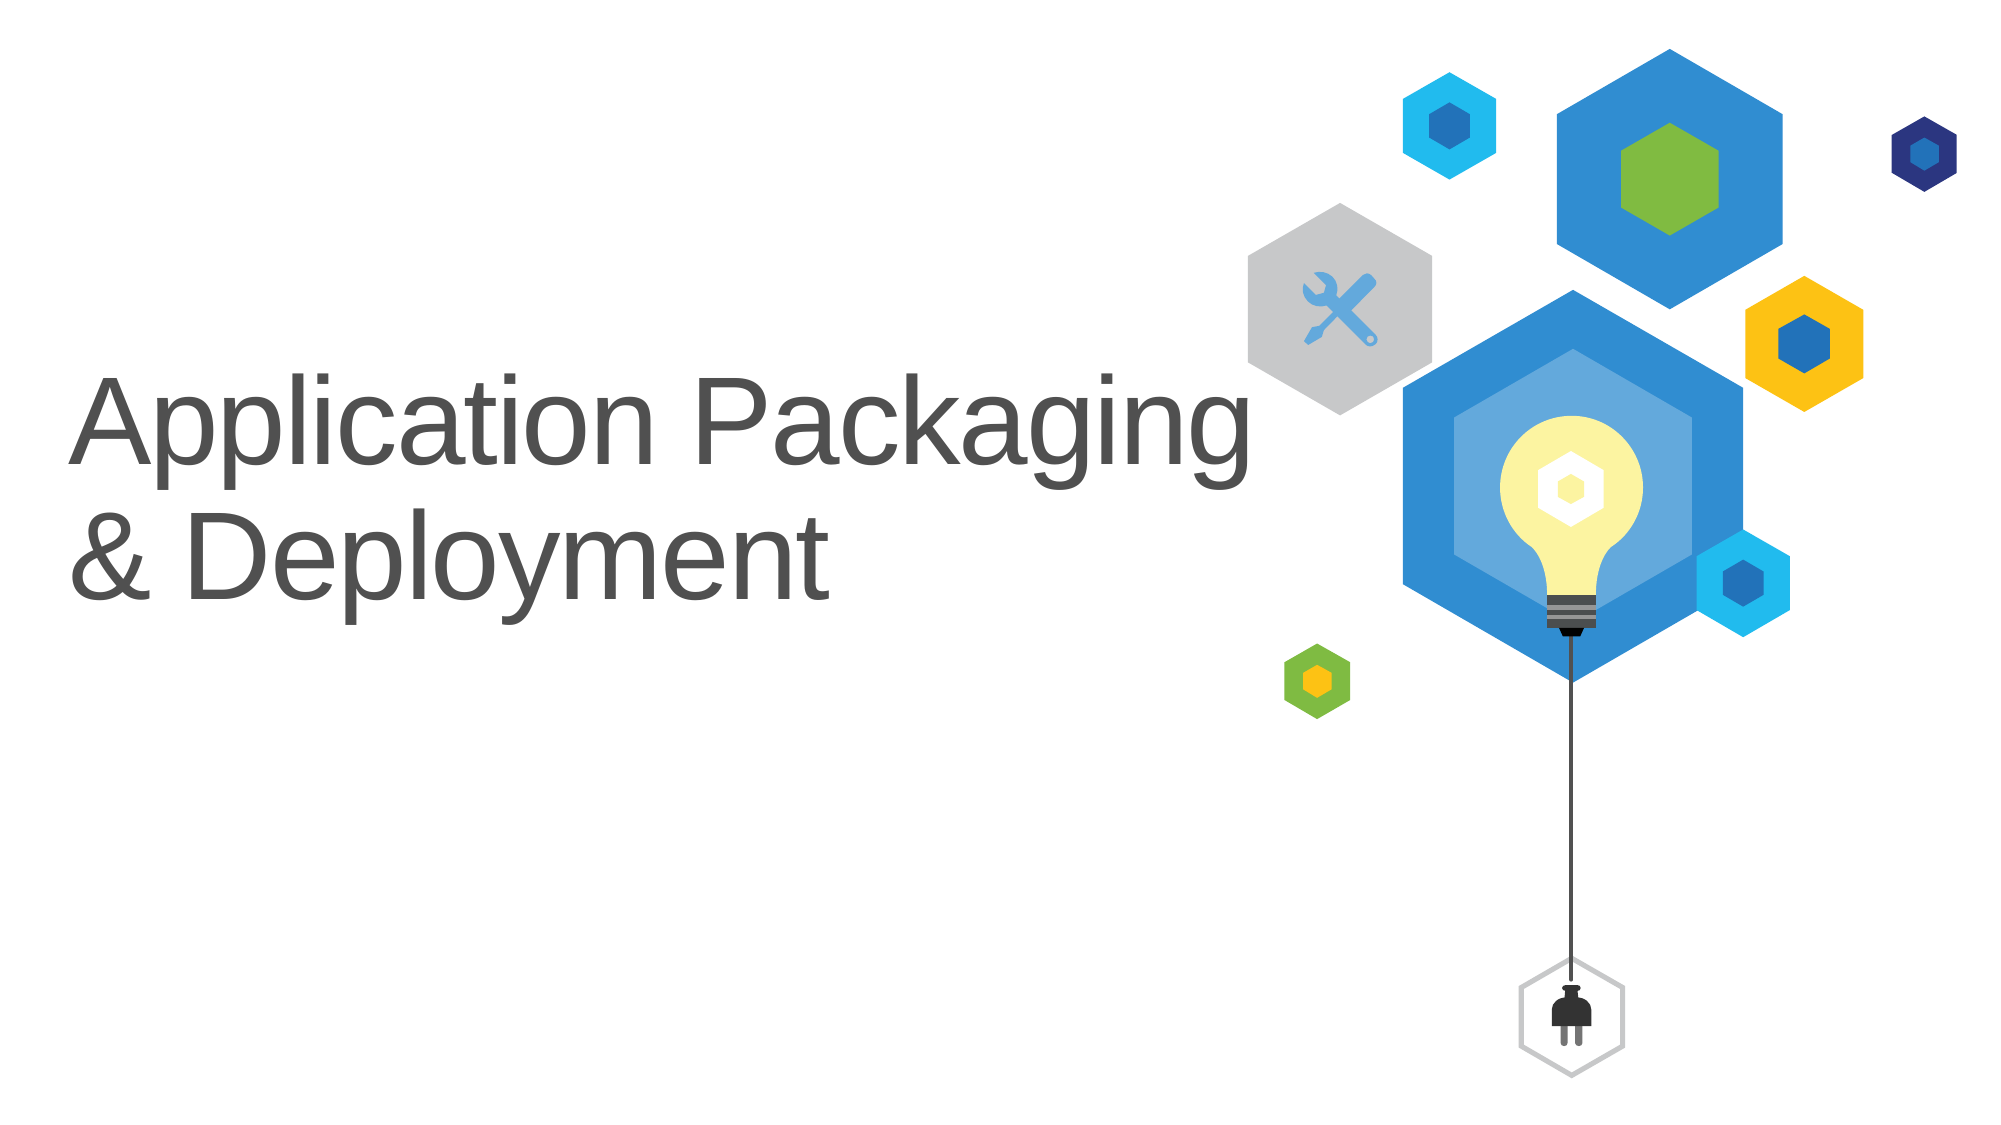

# Setting-up a Cluster in Azure
Application Packaging
& Deployment